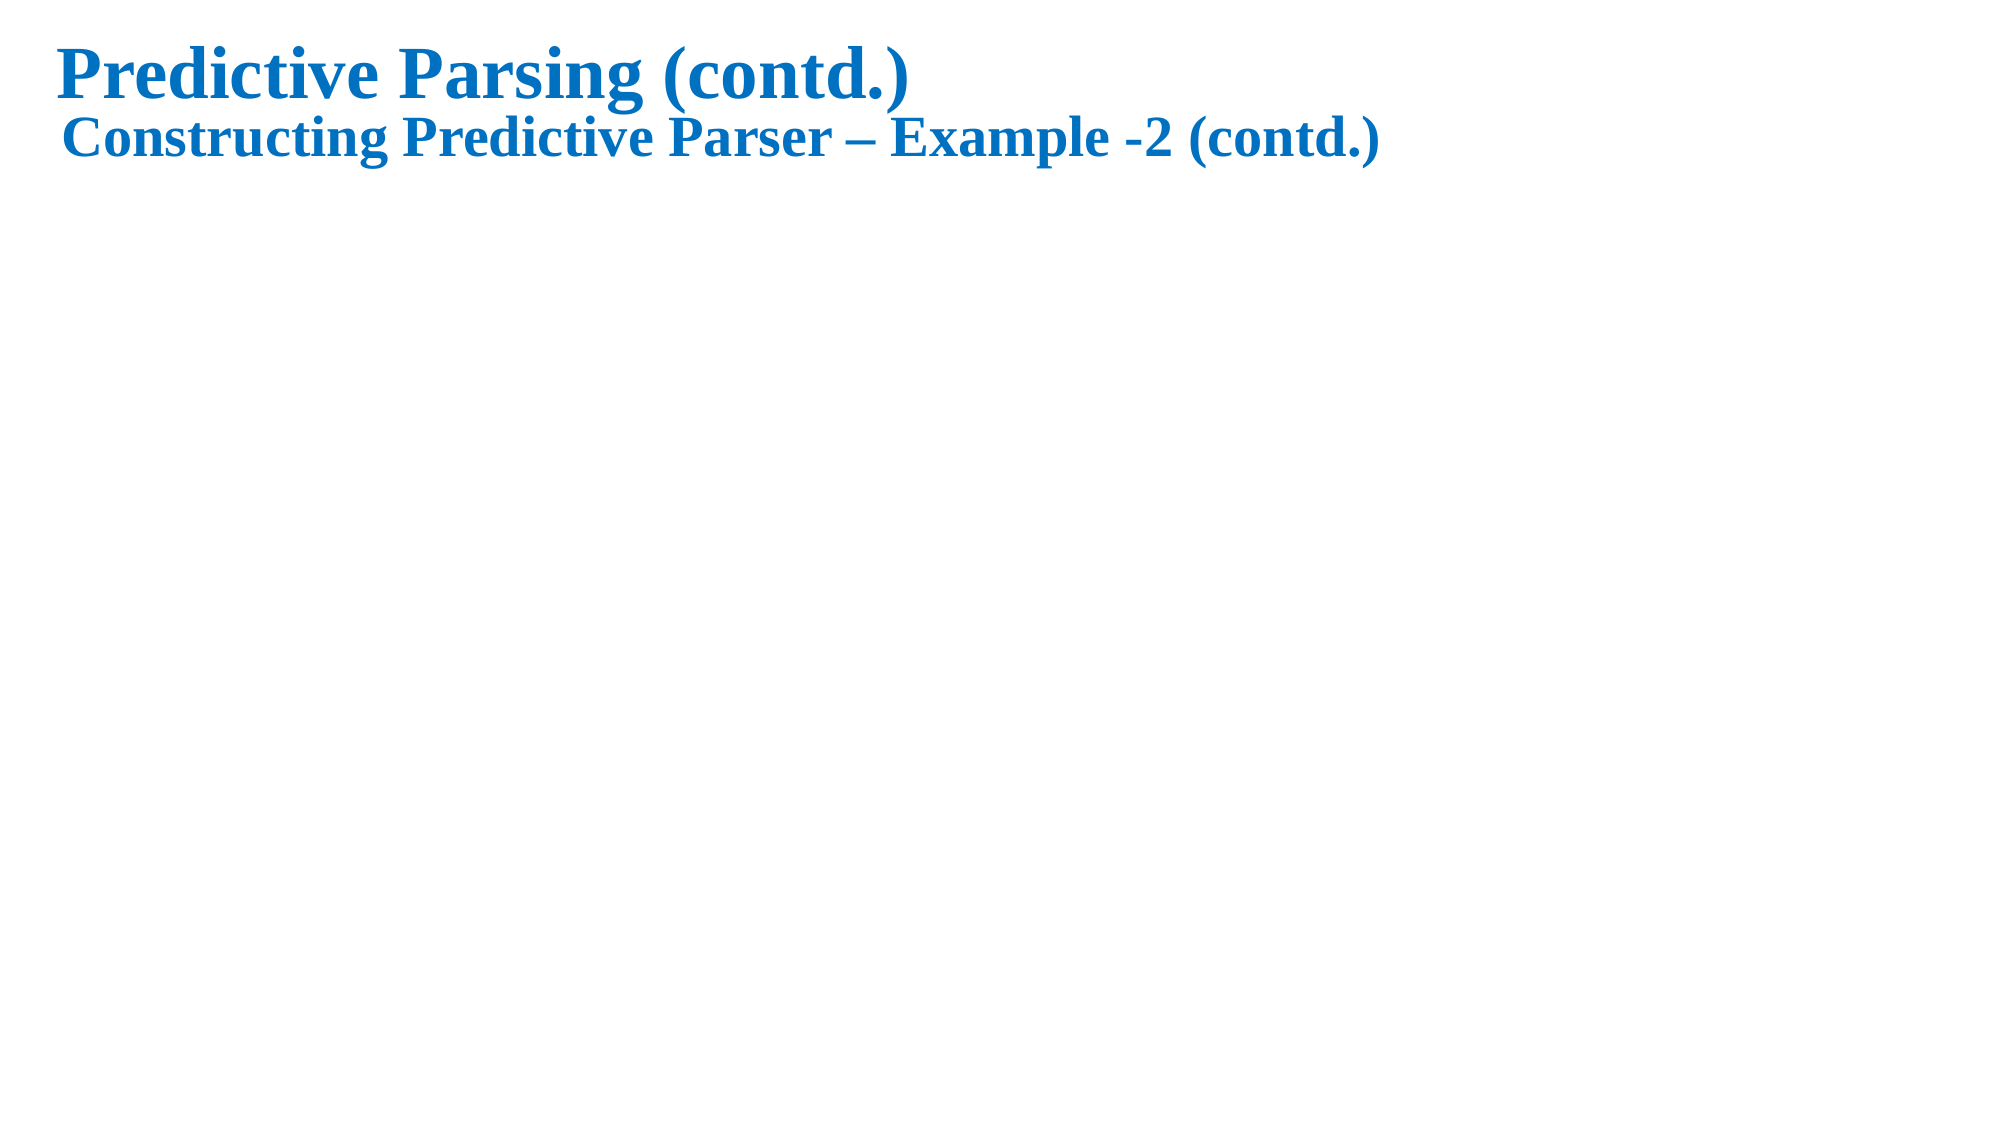

Predictive Parsing (contd.)
# Constructing Predictive Parser – Example -2 (contd.)